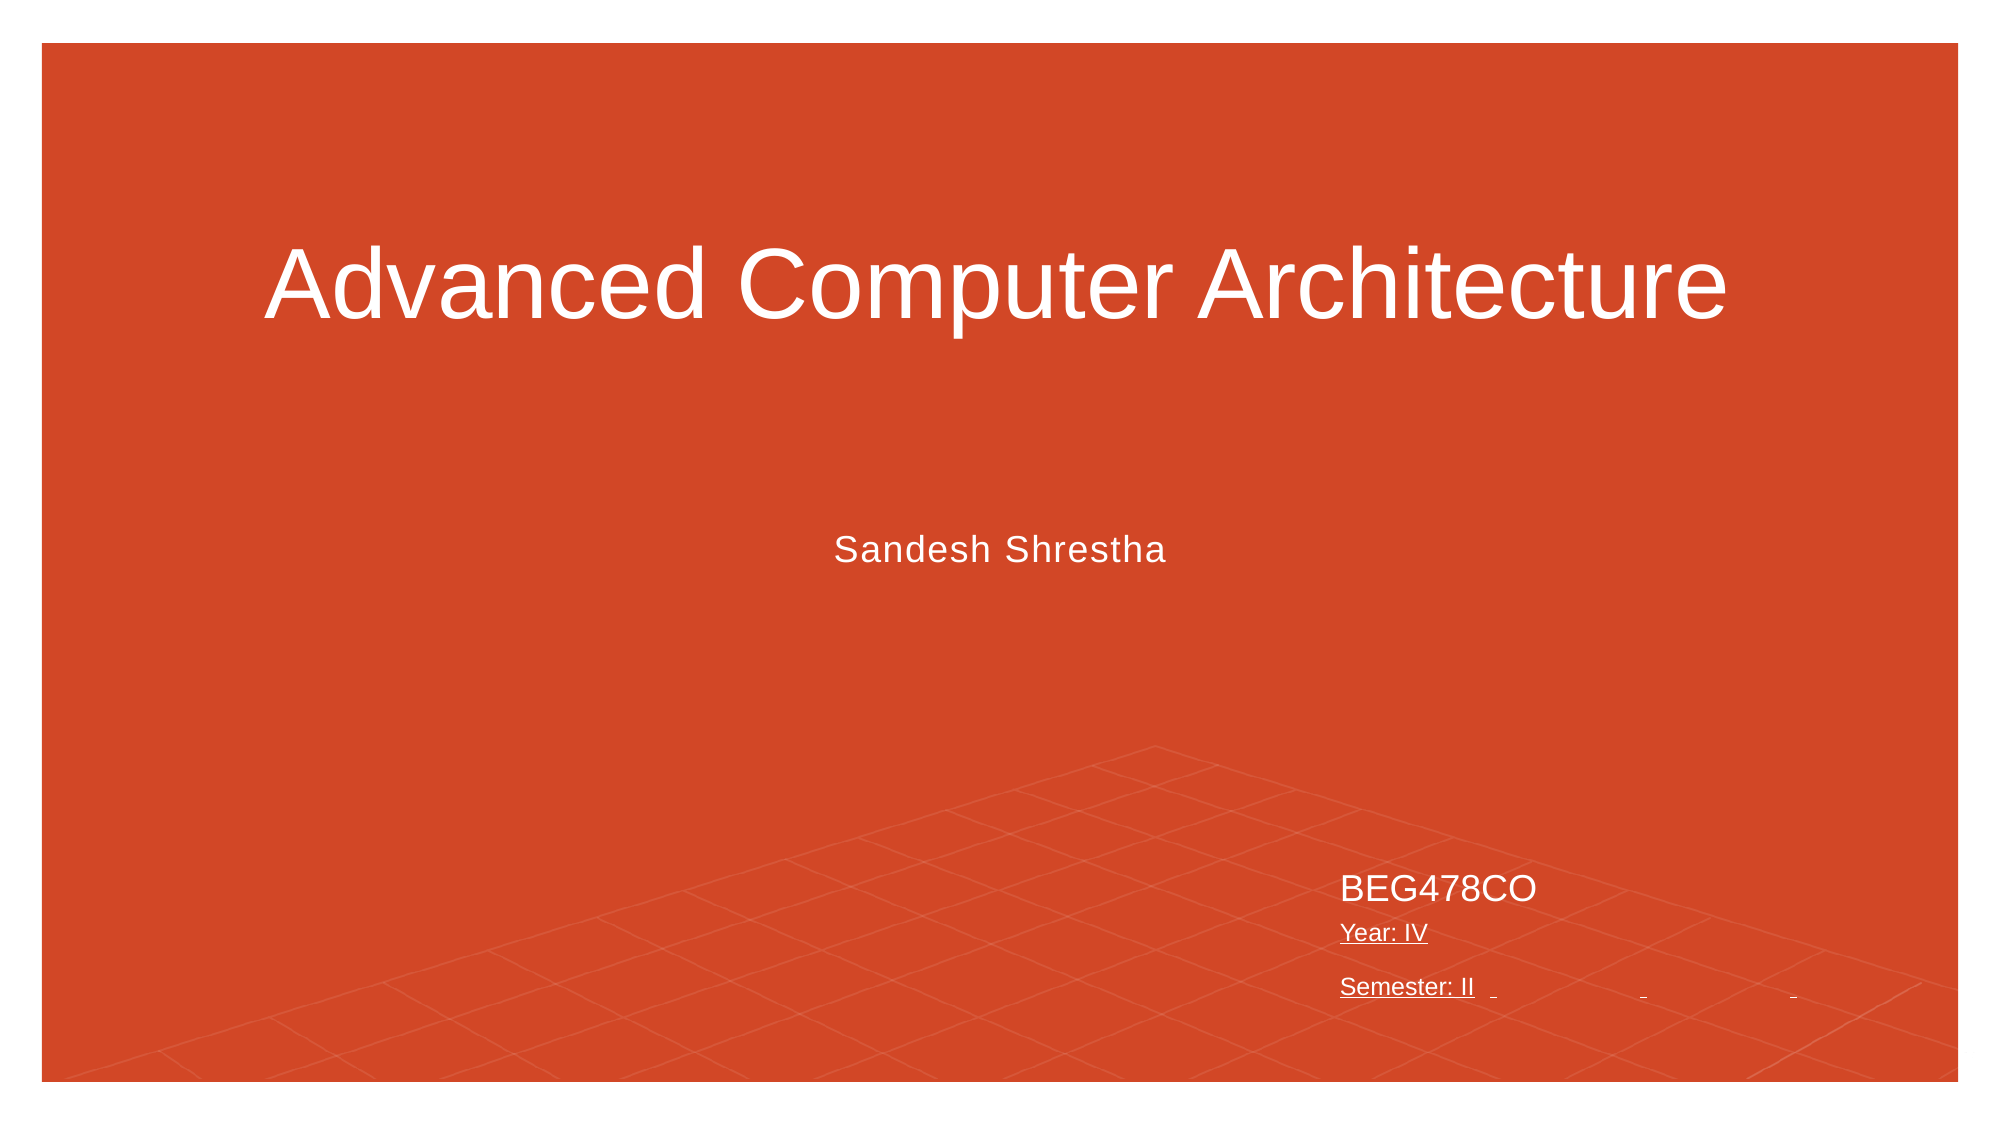

# Advanced Computer Architecture
Sandesh Shrestha
BEG478CO
Year: IV
Semester: II